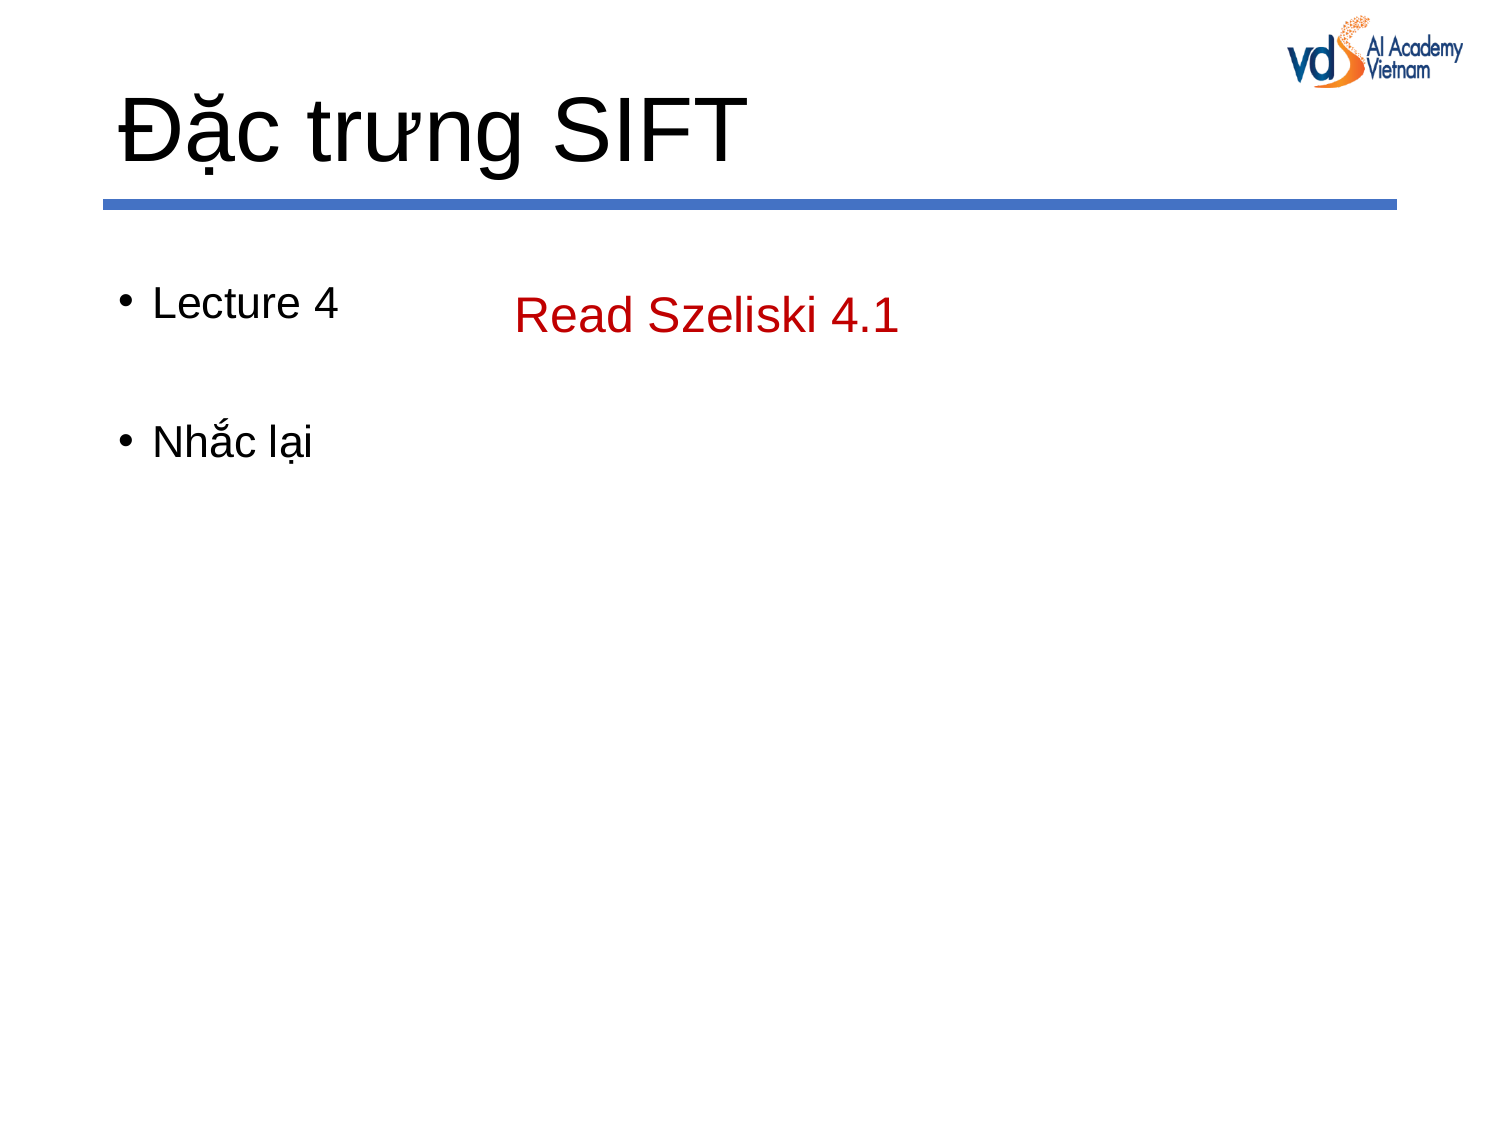

# Đặc trưng SIFT
Lecture 4

Nhắc lại
Read Szeliski 4.1